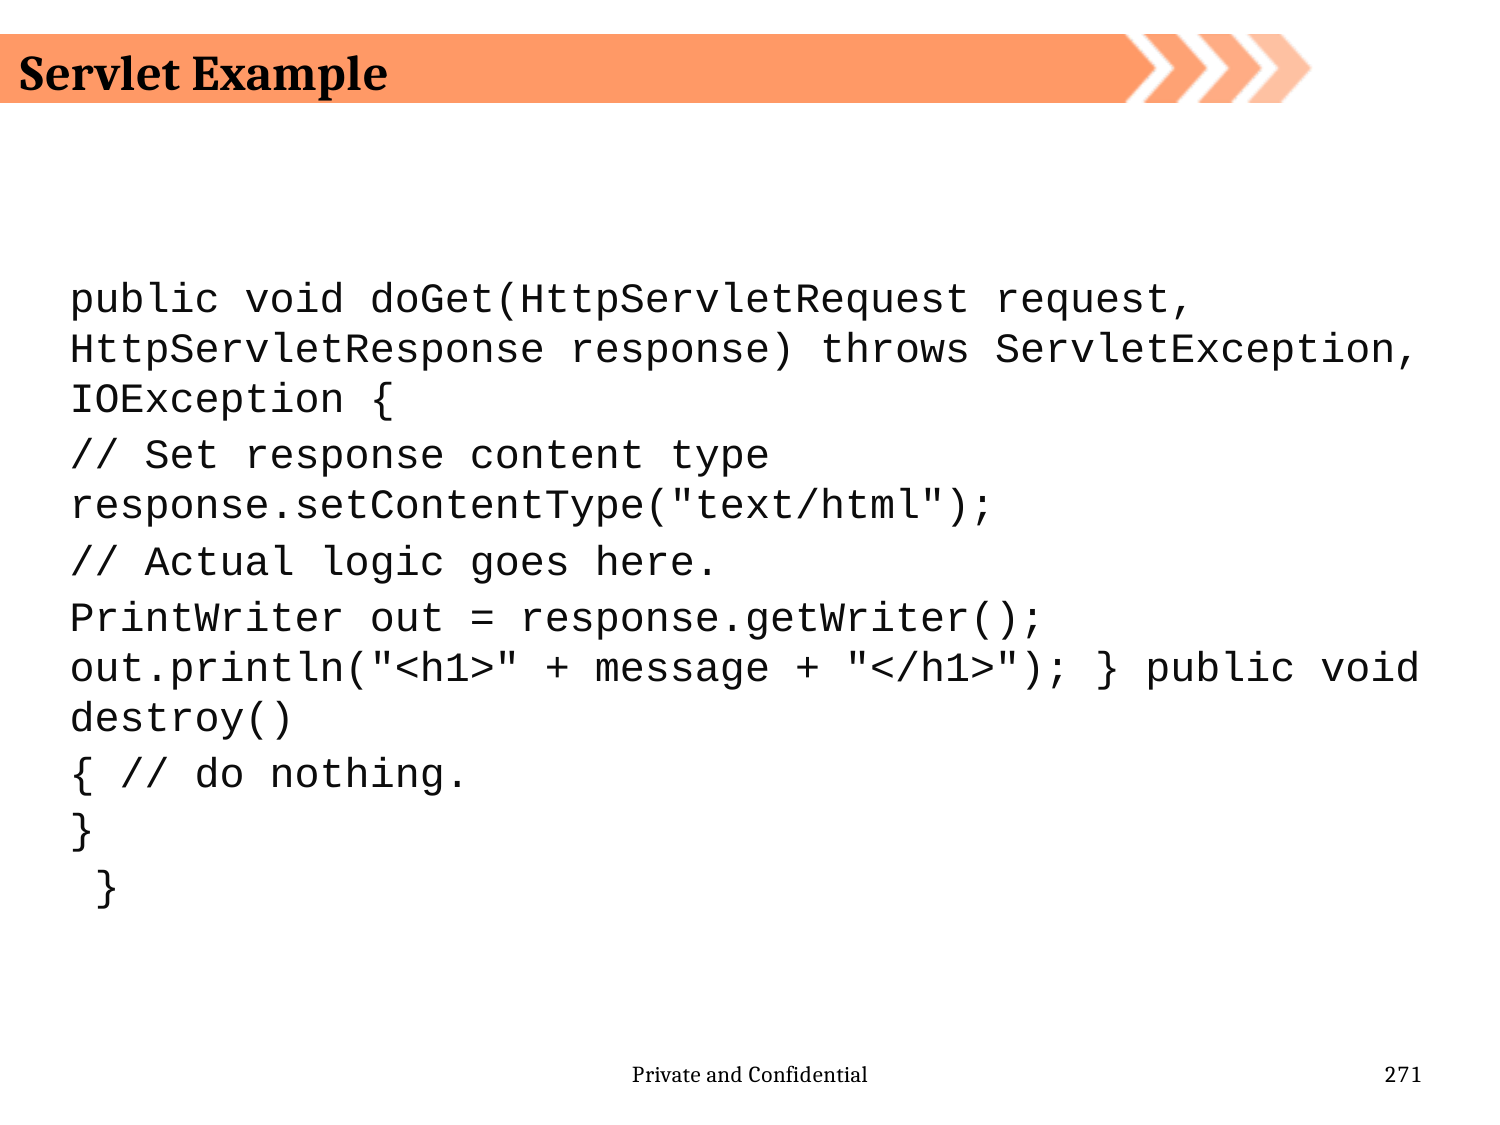

# Servlet Example
public void doGet(HttpServletRequest request, HttpServletResponse response) throws ServletException, IOException {
// Set response content type response.setContentType("text/html");
// Actual logic goes here.
PrintWriter out = response.getWriter(); out.println("<h1>" + message + "</h1>"); } public void destroy()
{ // do nothing.
}
 }